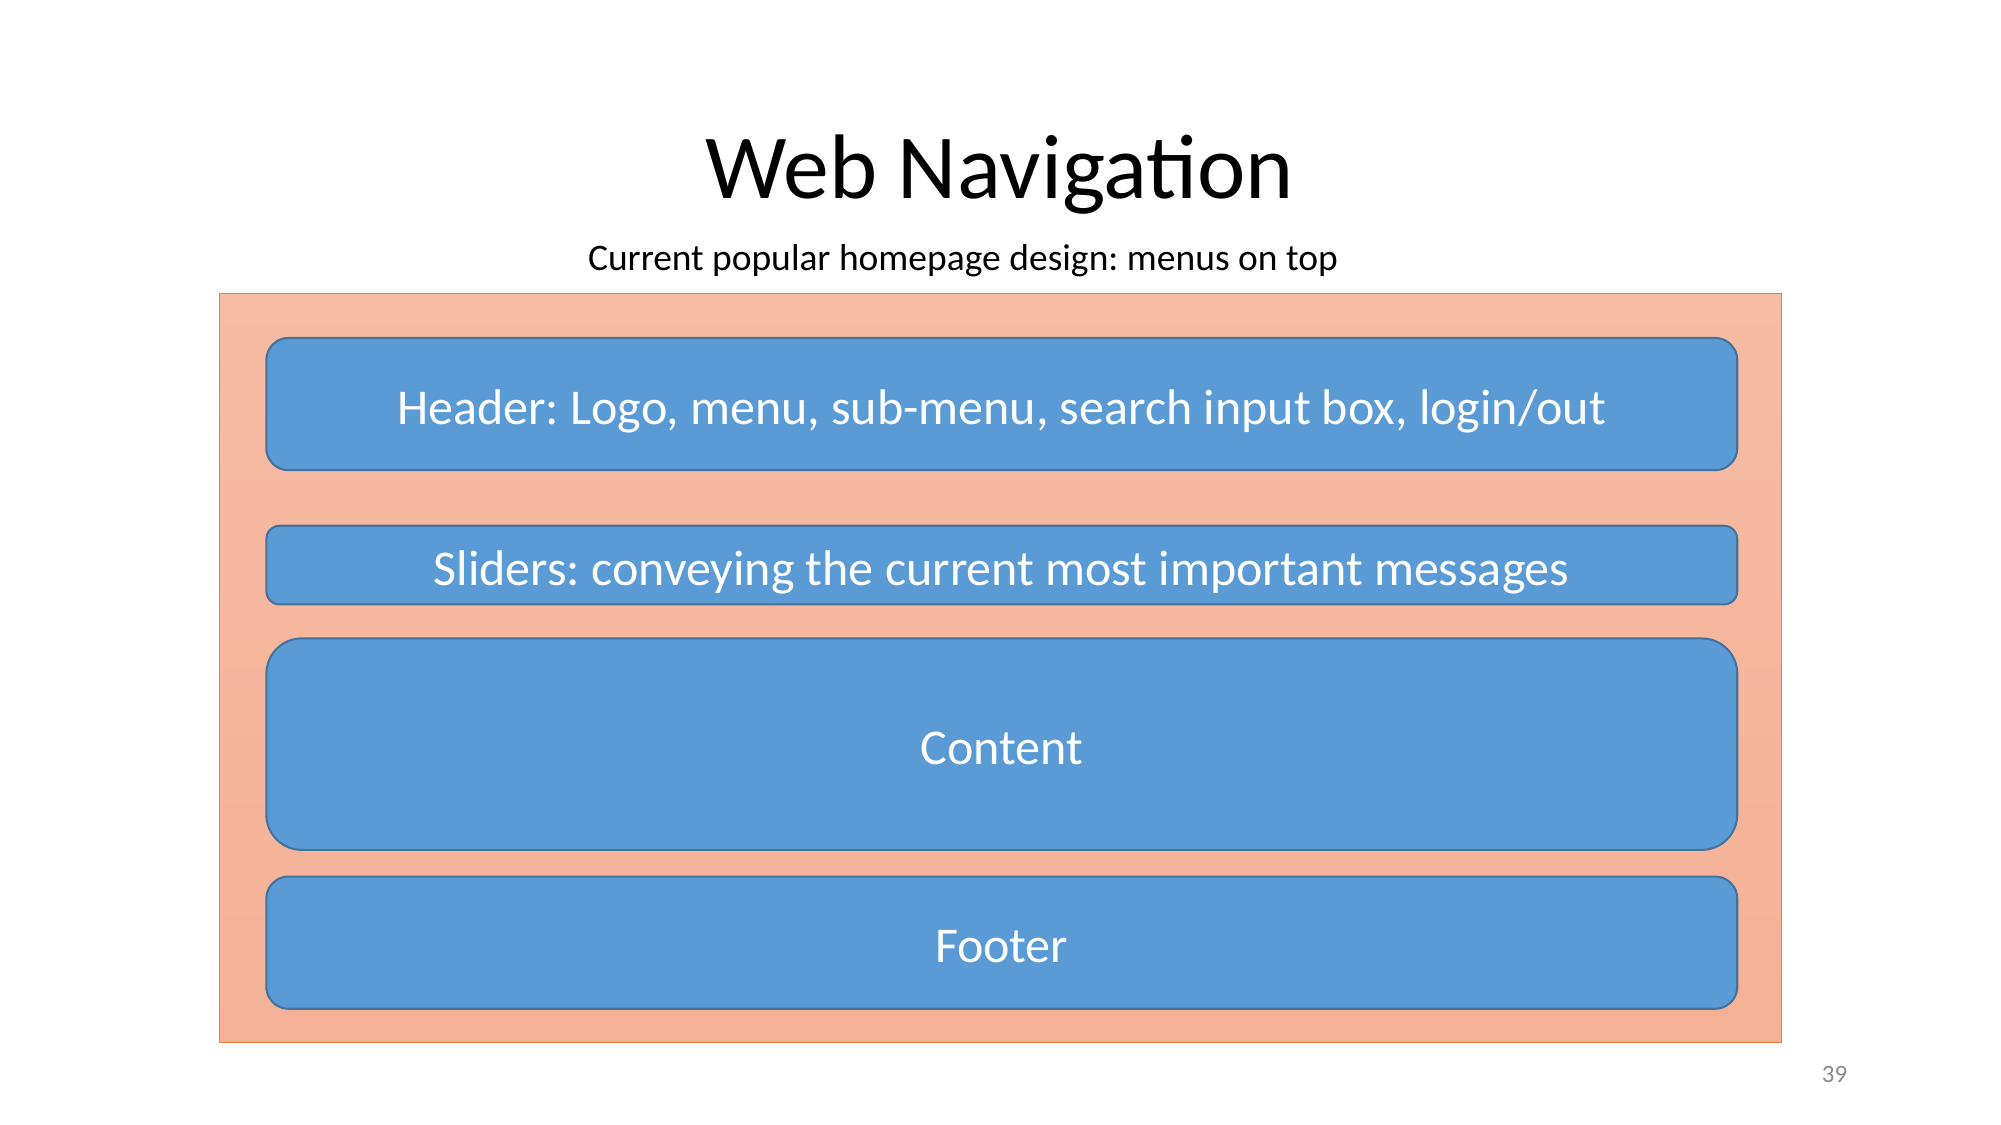

Web Navigation
Current popular homepage design: menus on top

Header: Logo, menu, sub-menu, search input box, login/out
Sliders: conveying the current most important messages
Content
Footer
39